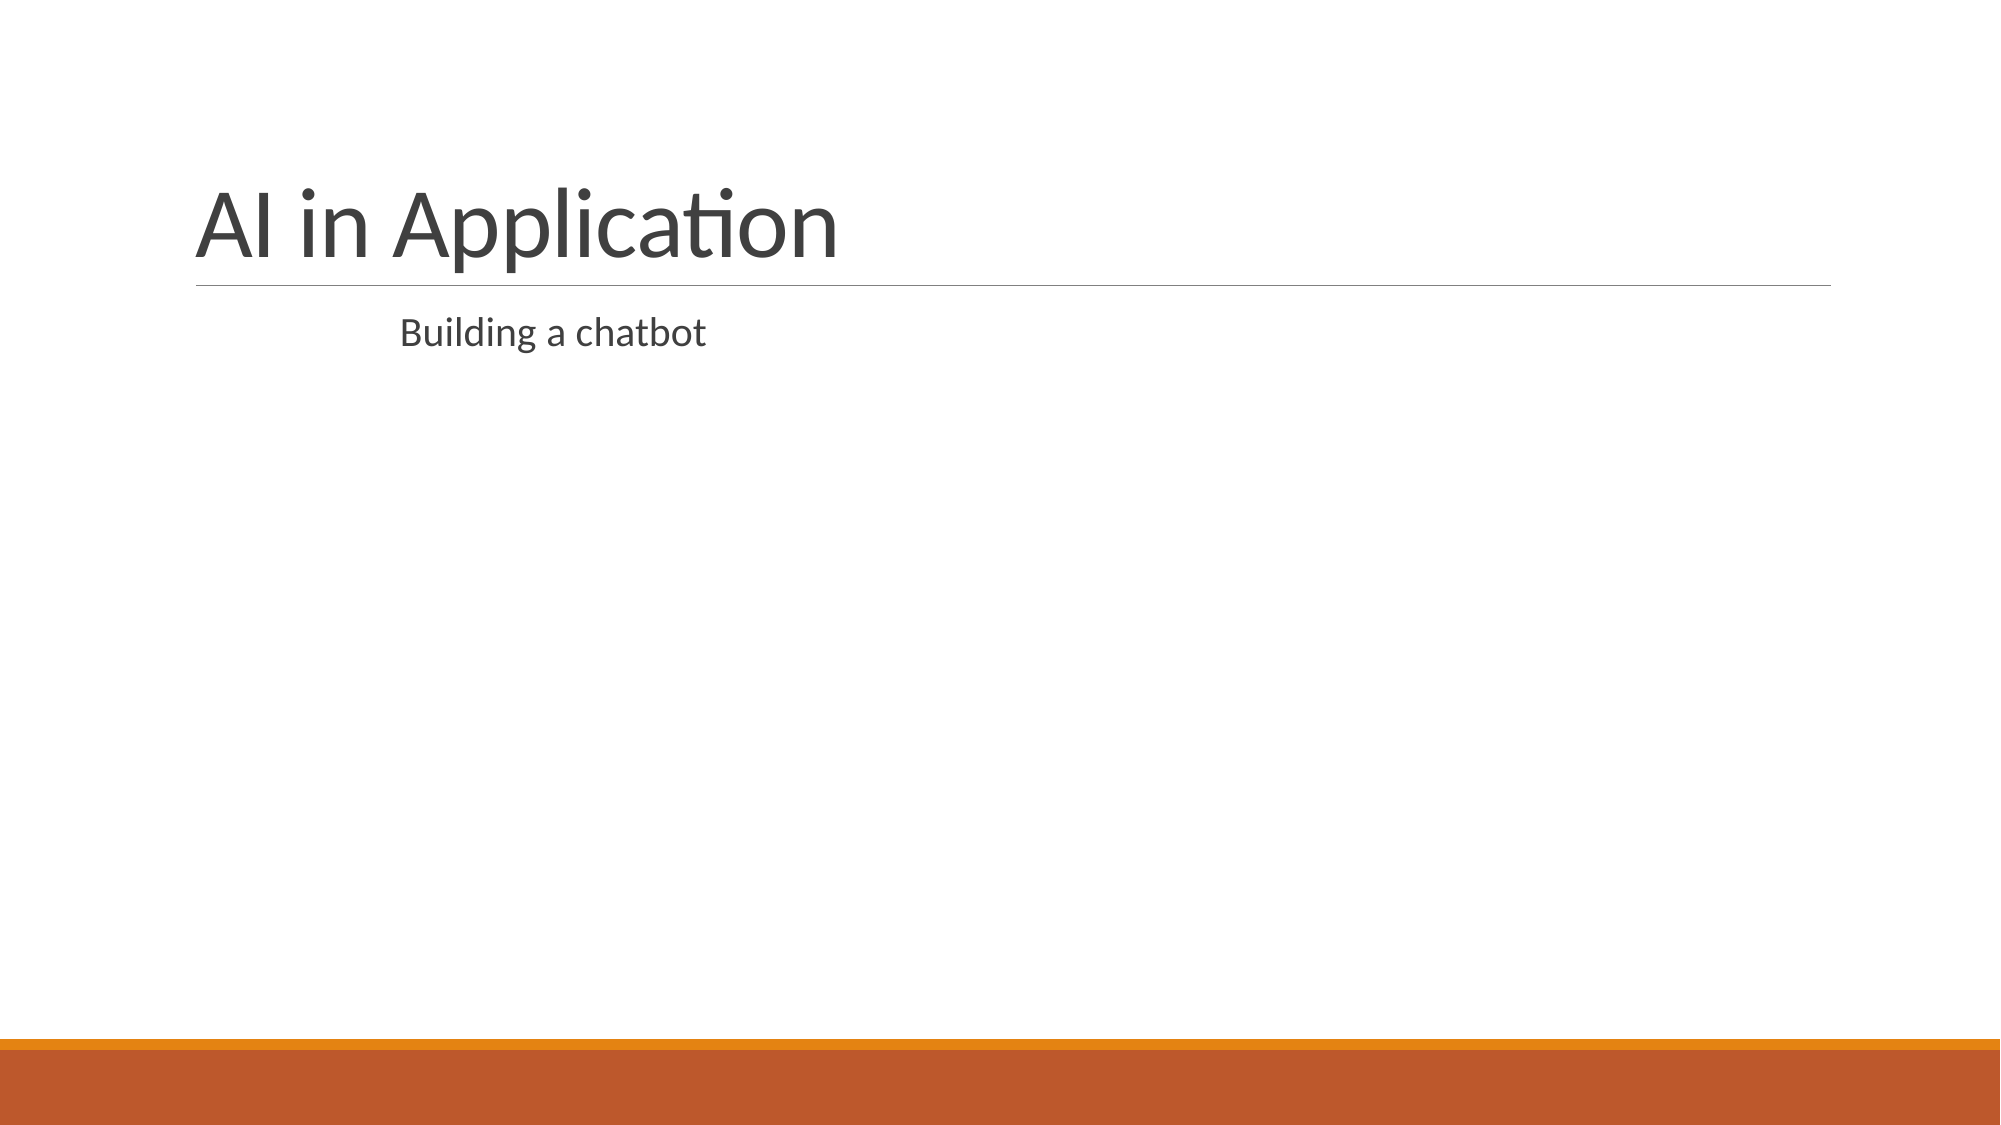

# AI in Application
Building a chatbot